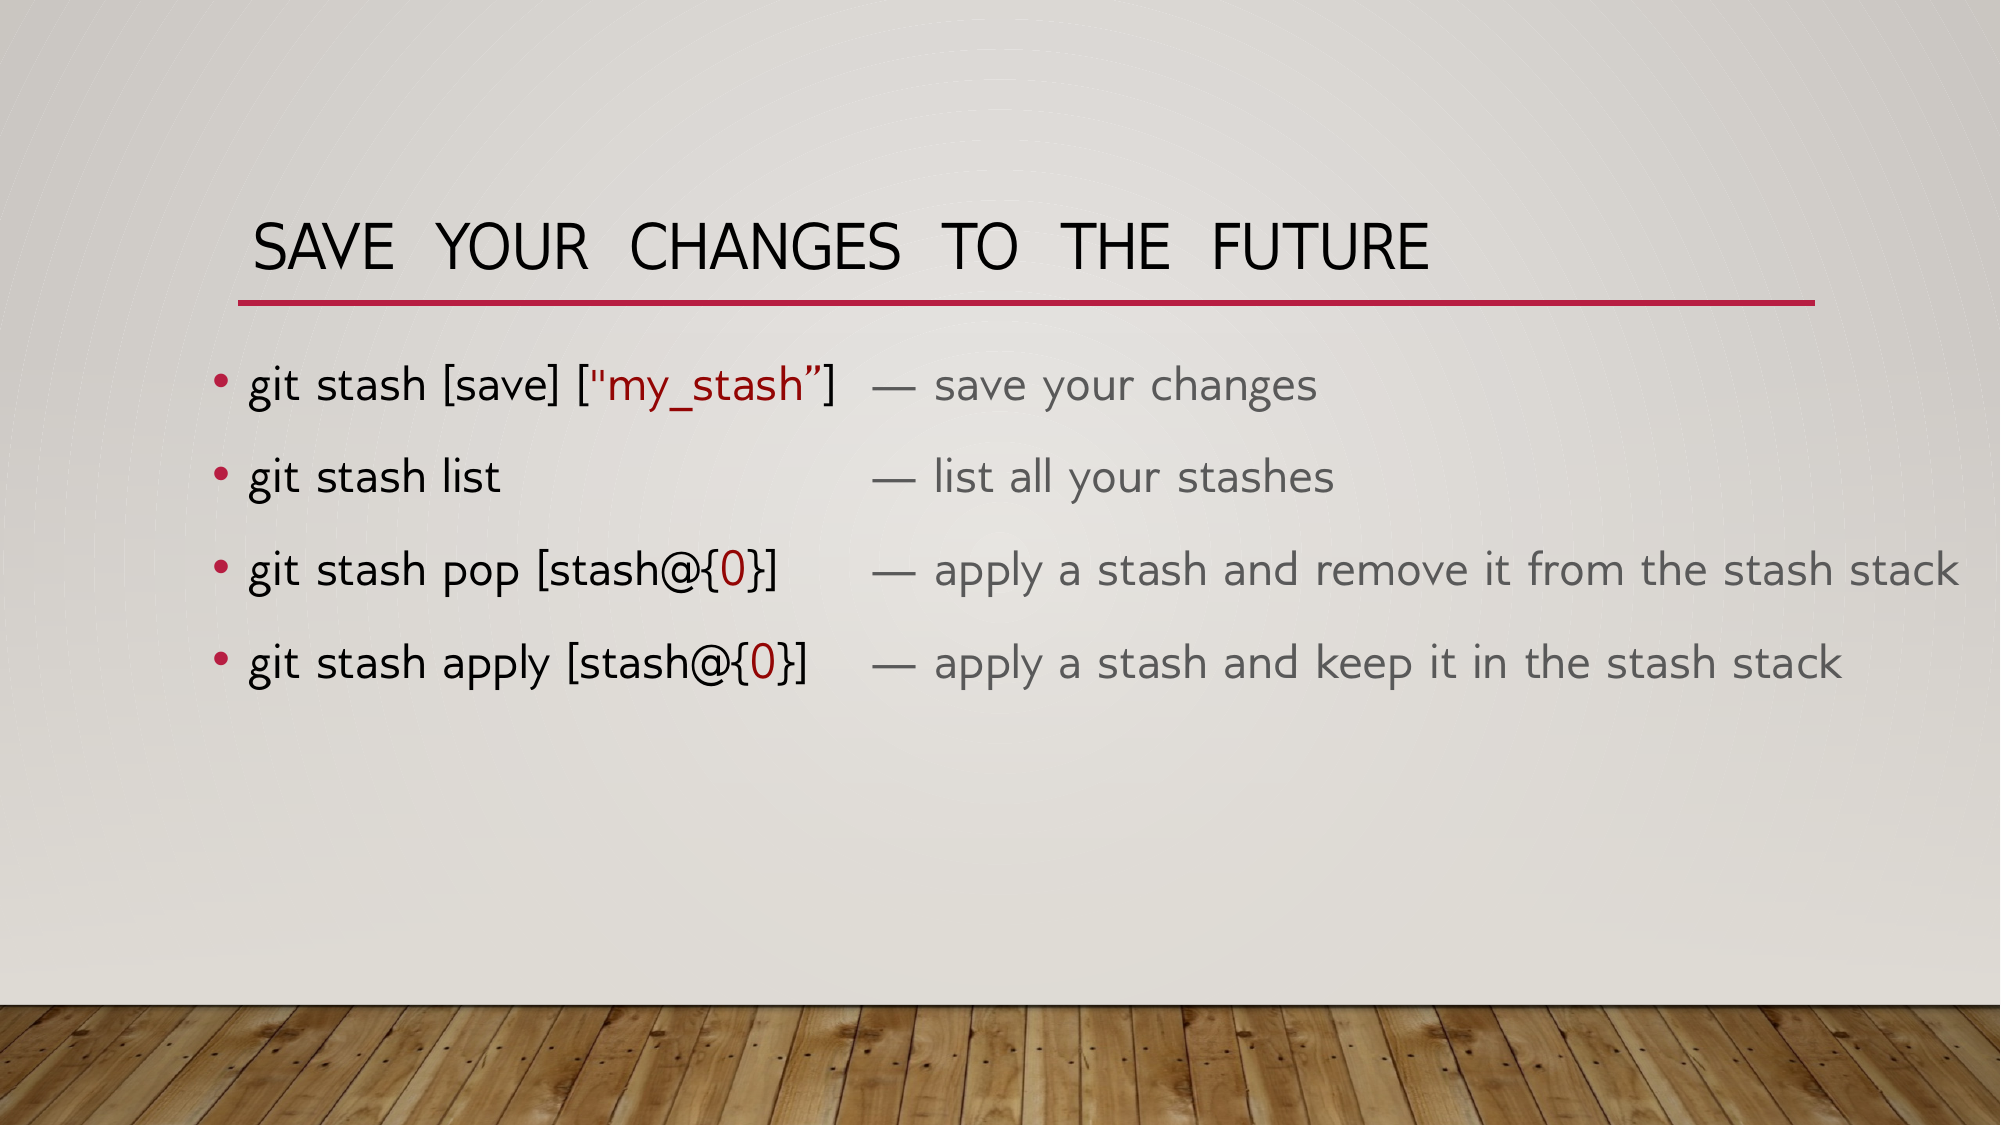

# Save  your  changes  to  the  future
— save your changes
— list all your stashes
— apply a stash and remove it from the stash stack
— apply a stash and keep it in the stash stack
git stash [save] ["my_stash”]
git stash list
git stash pop [stash@{0}]
git stash apply [stash@{0}]